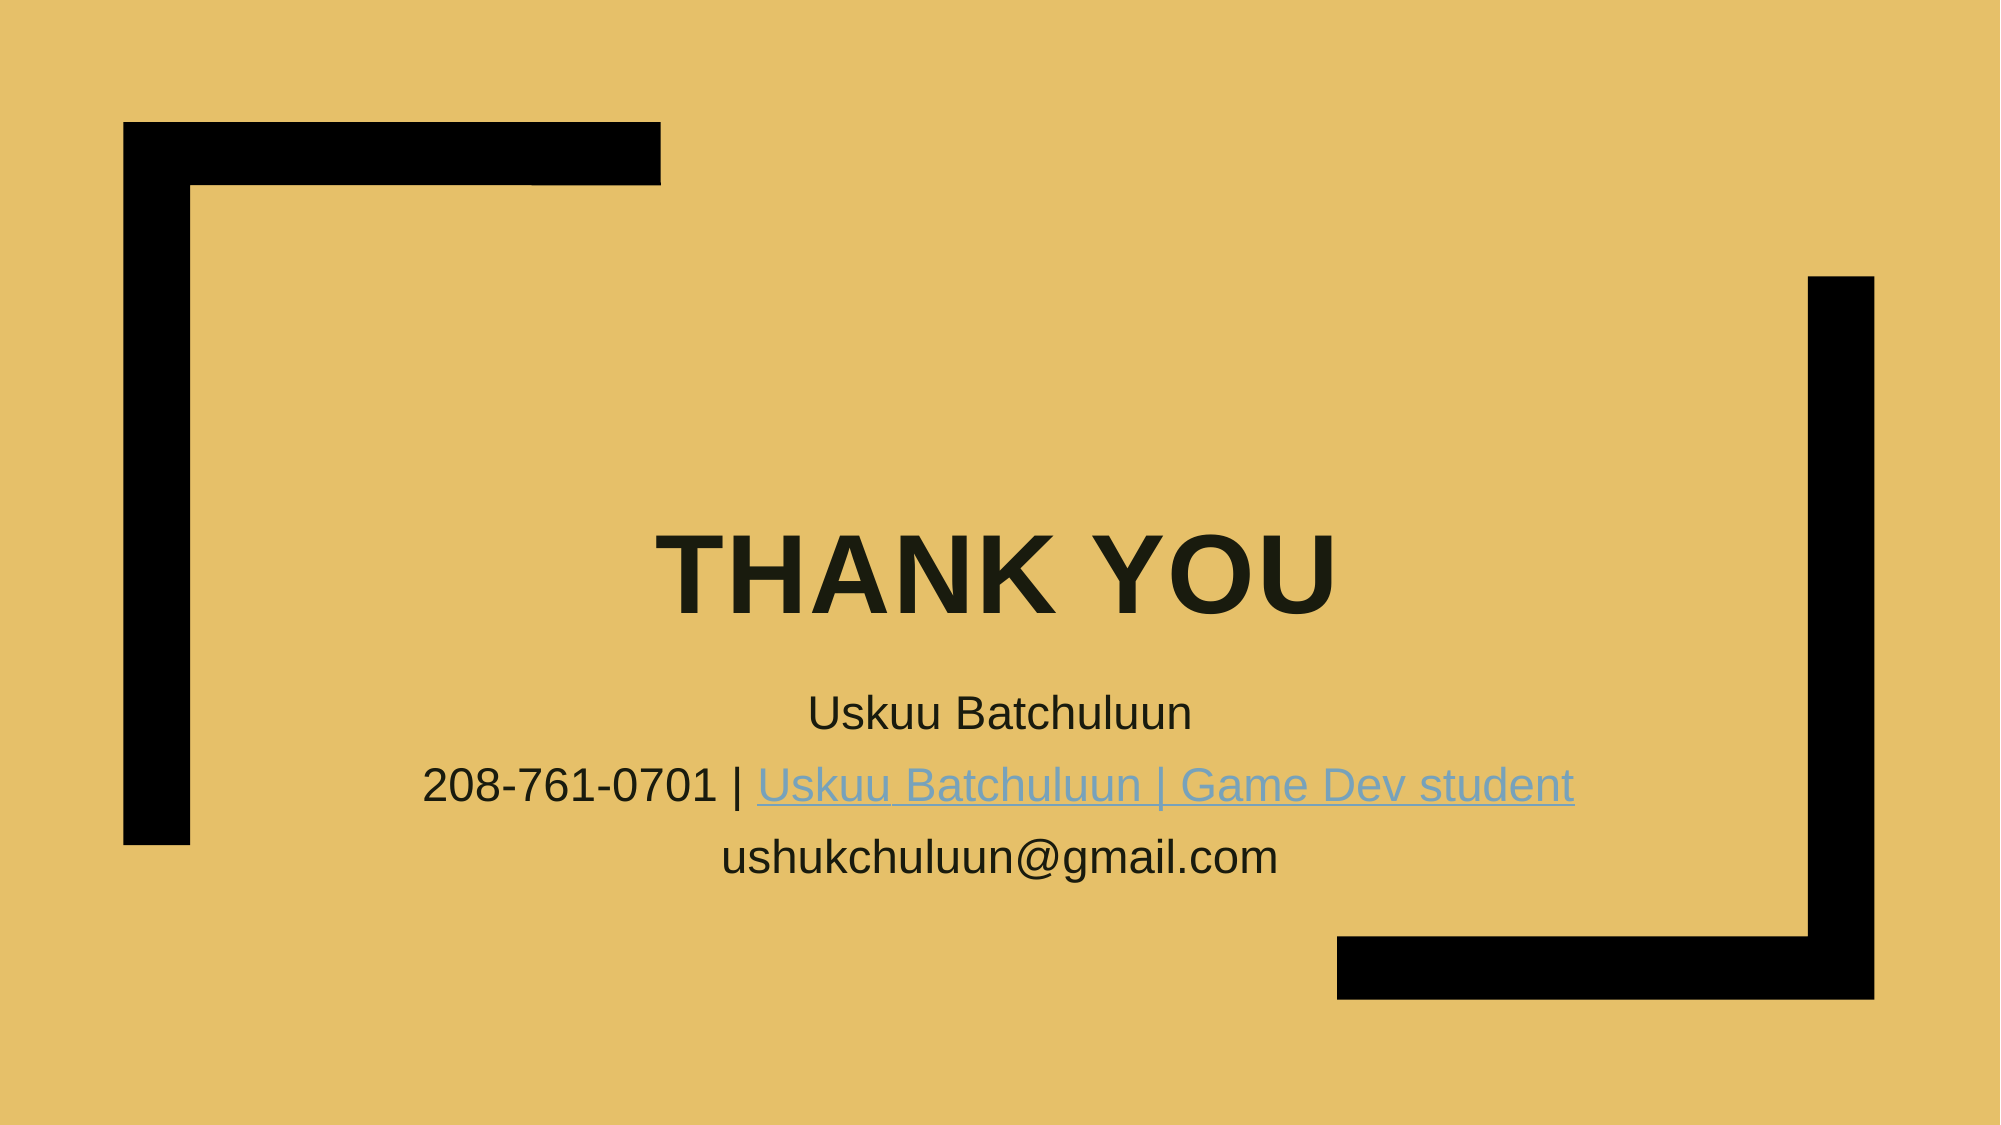

# Thank you
Uskuu Batchuluun
208-761-0701 | Uskuu Batchuluun | Game Dev student
ushukchuluun@gmail.com